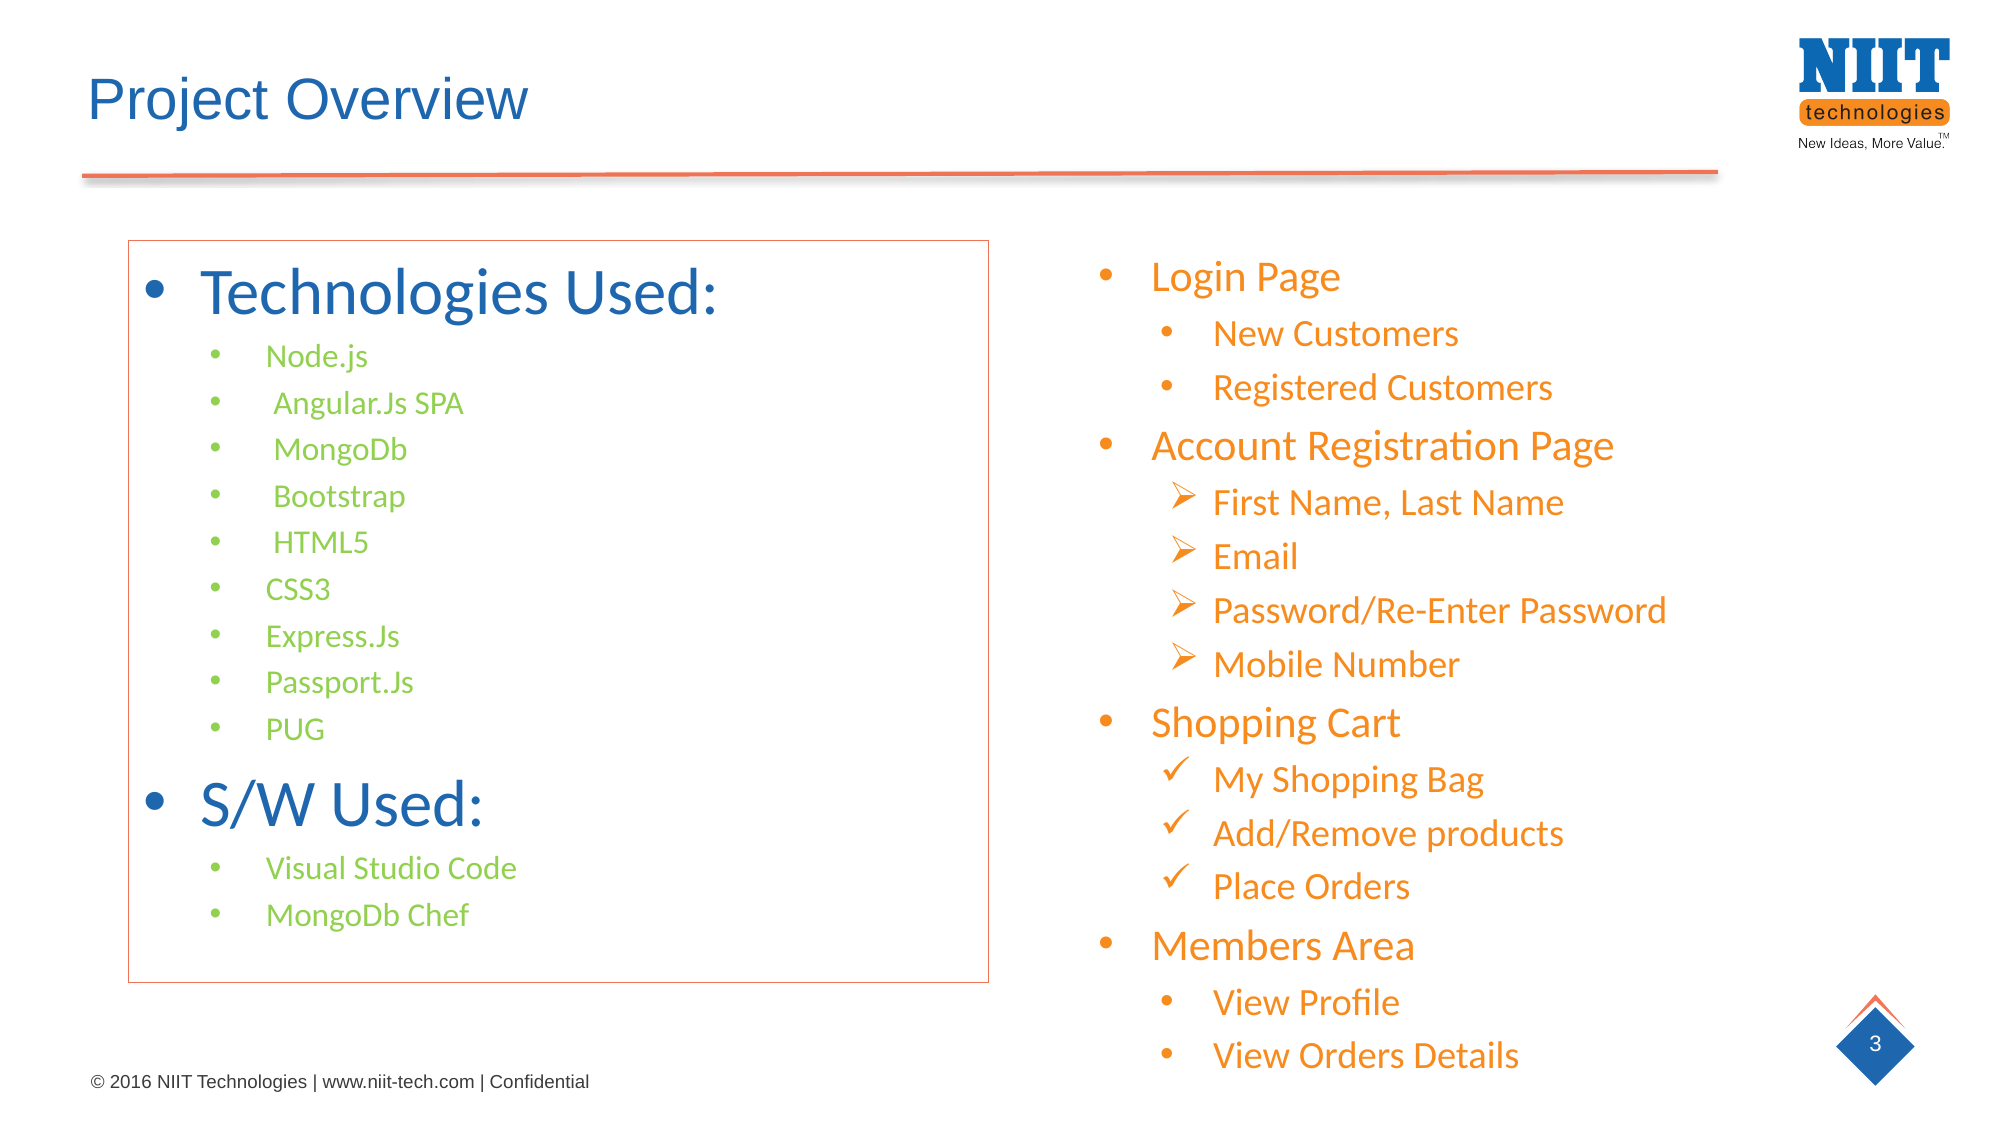

# Project Overview
Technologies Used:
Node.js
 Angular.Js SPA
 MongoDb
 Bootstrap
 HTML5
CSS3
Express.Js
Passport.Js
PUG
S/W Used:
Visual Studio Code
MongoDb Chef

Login Page
New Customers
Registered Customers
Account Registration Page
First Name, Last Name
Email
Password/Re-Enter Password
Mobile Number
Shopping Cart
My Shopping Bag
Add/Remove products
Place Orders
Members Area
View Profile
View Orders Details